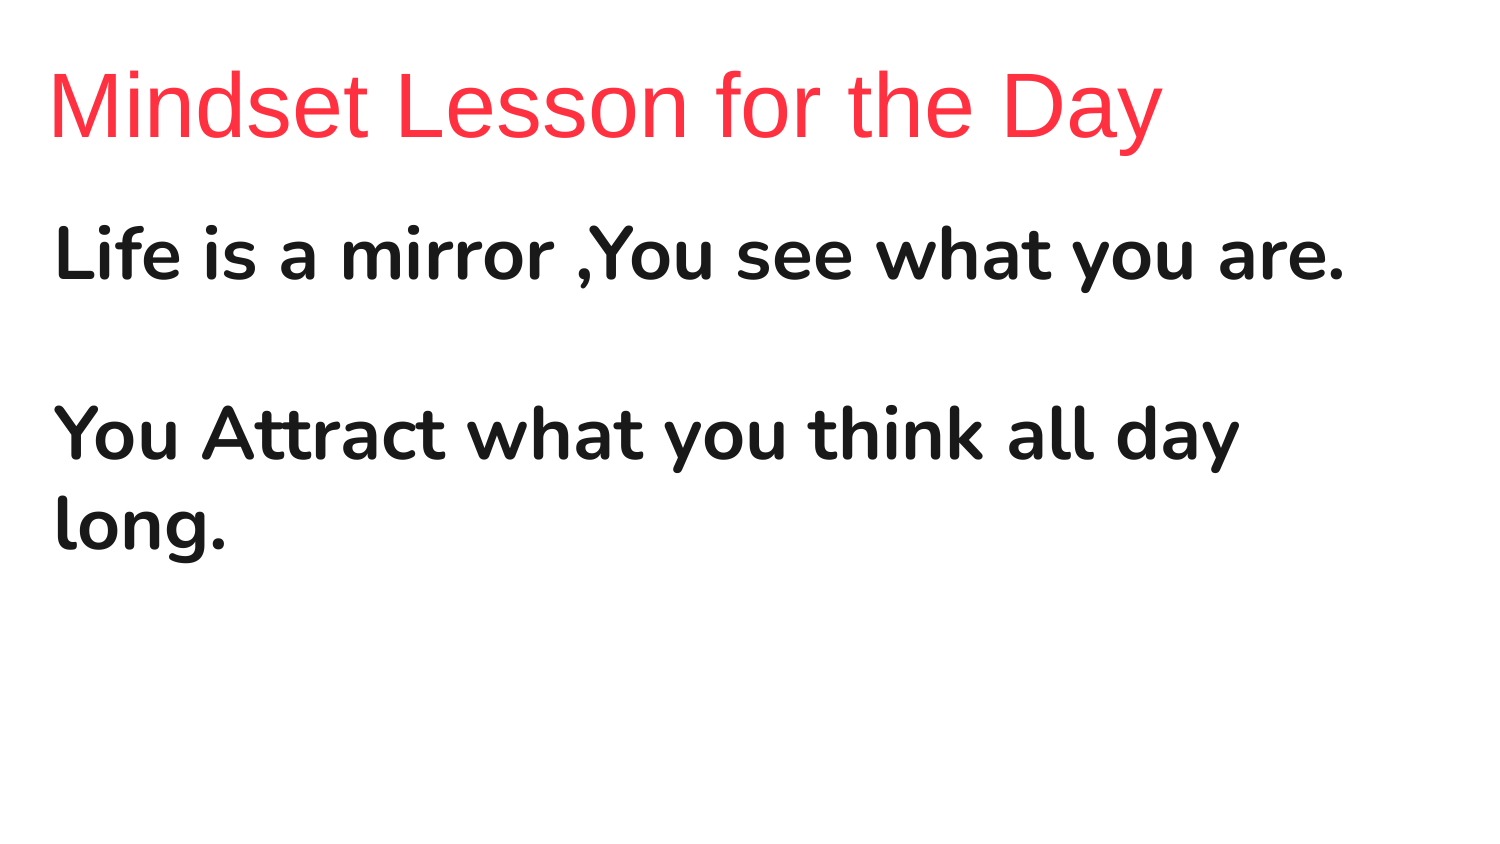

# Mindset Lesson for the Day
Life is a mirror ,You see what you are.

You Attract what you think all day long.